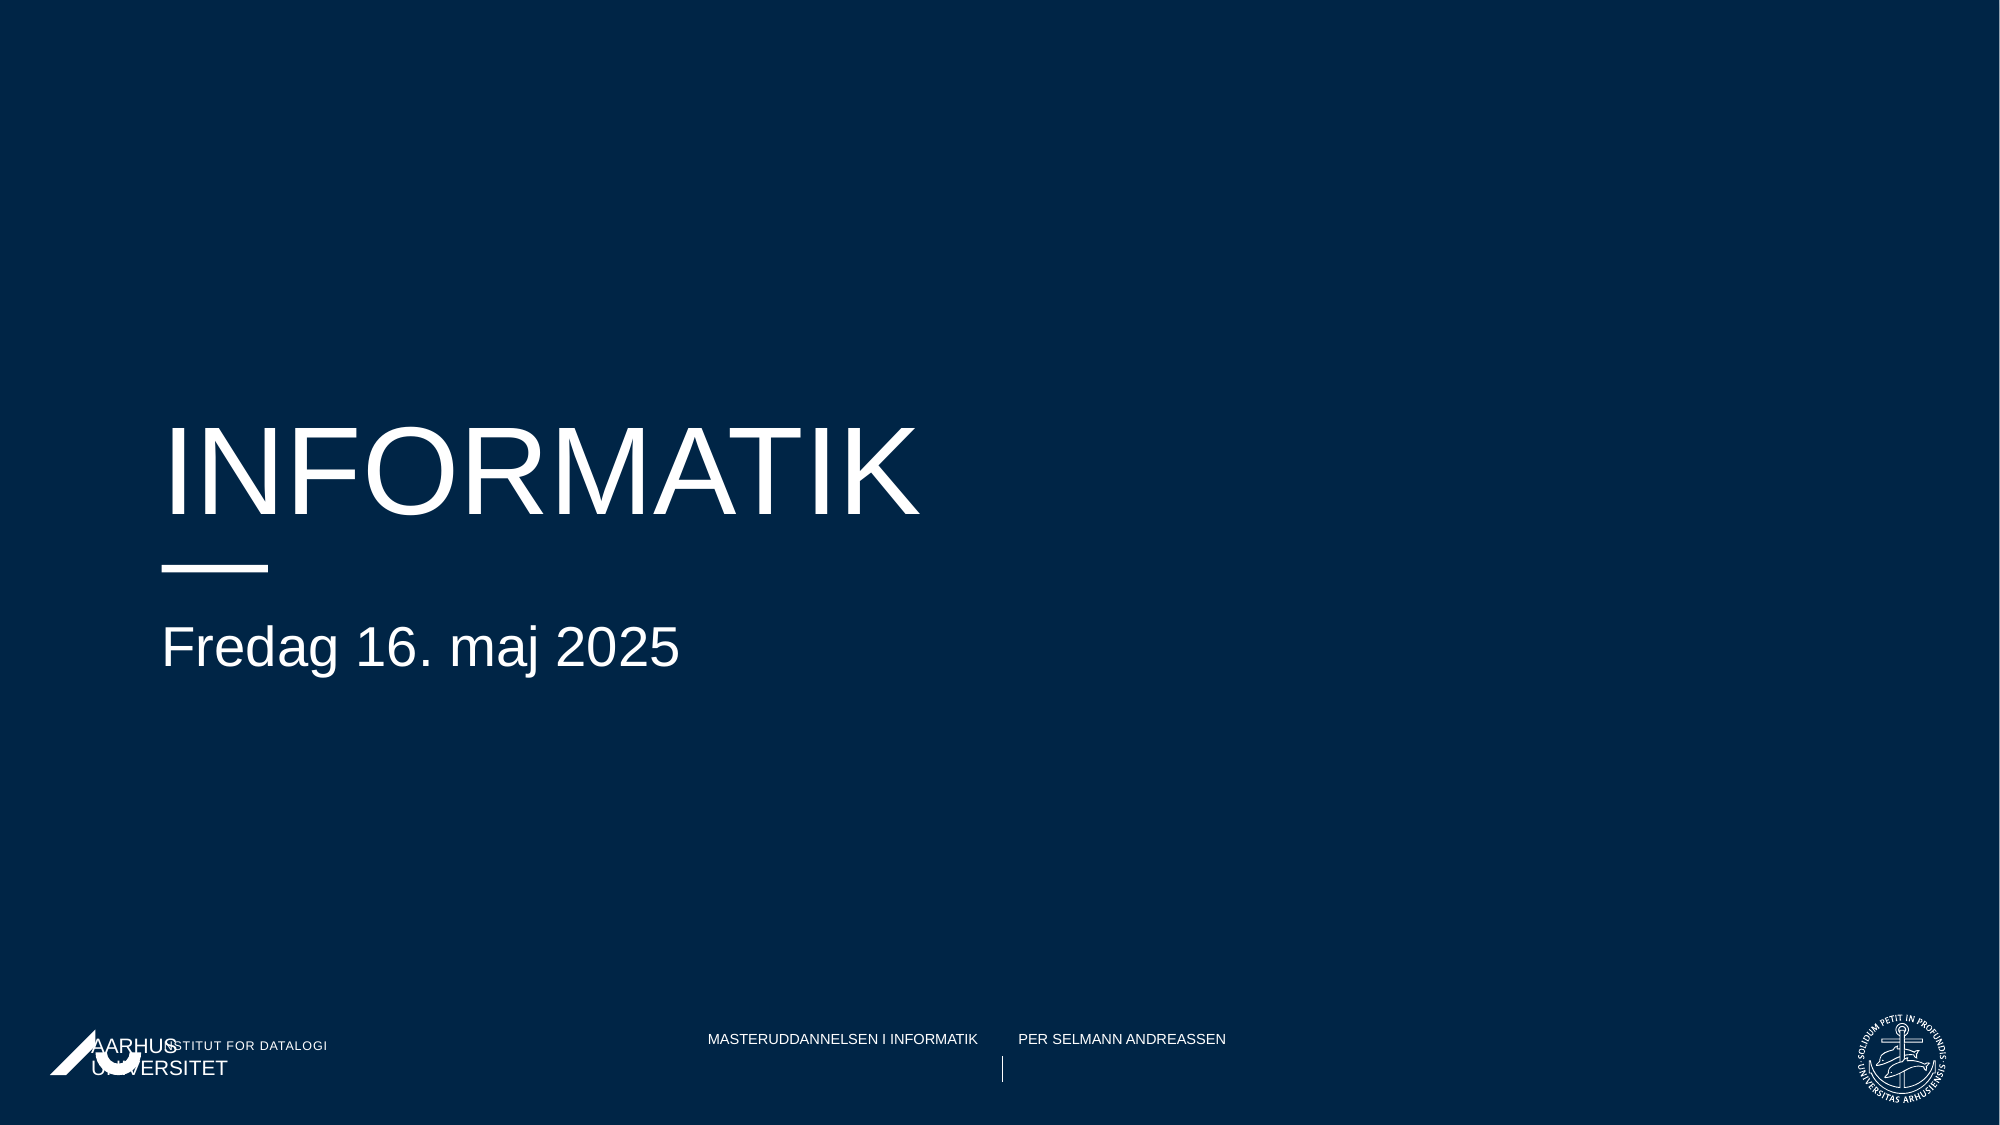

# Informatik
Fredag 16. maj 2025
15.05.202508-12-2023